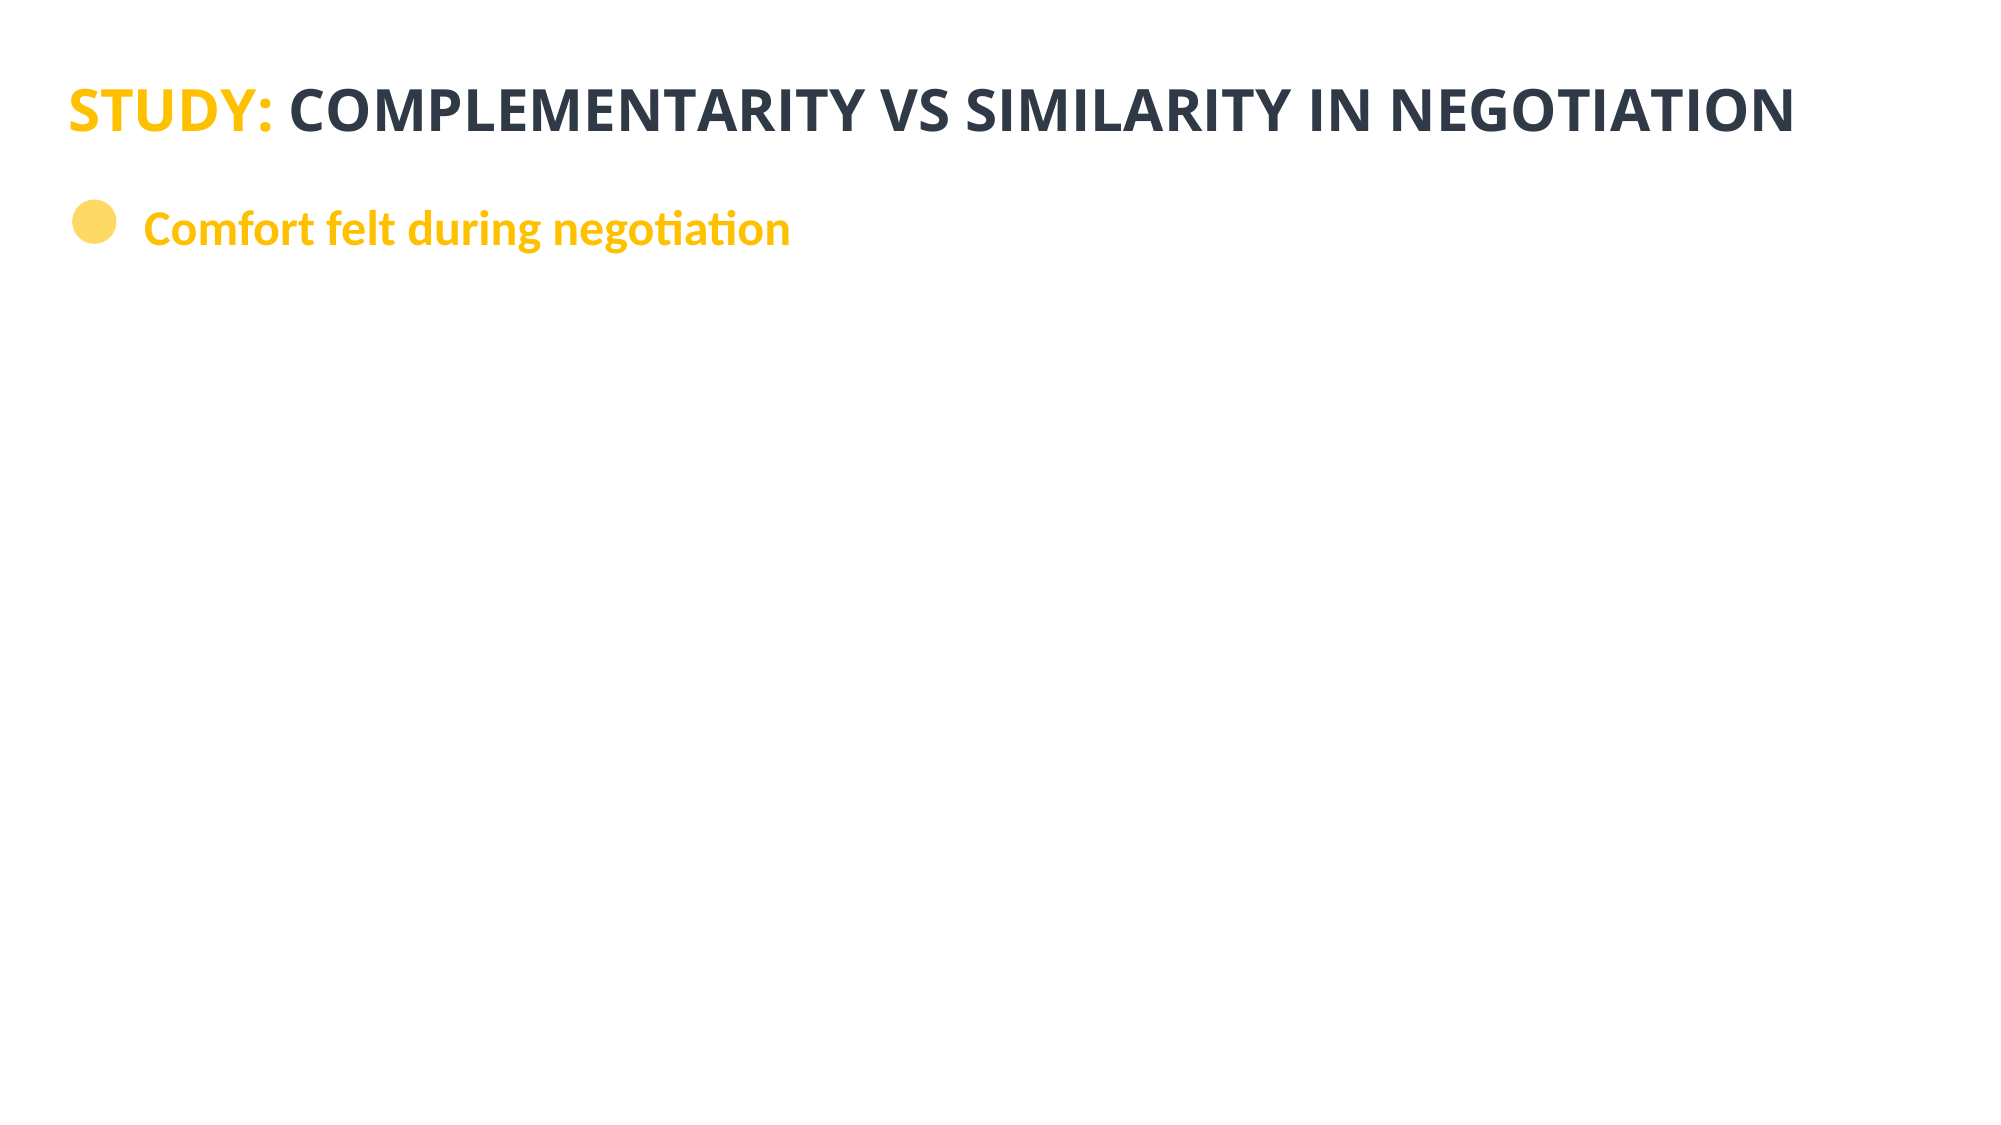

# STUDY: COMPLEMENTARITY VS SIMILARITY IN NEGOTIATION
Comfort felt during negotiation